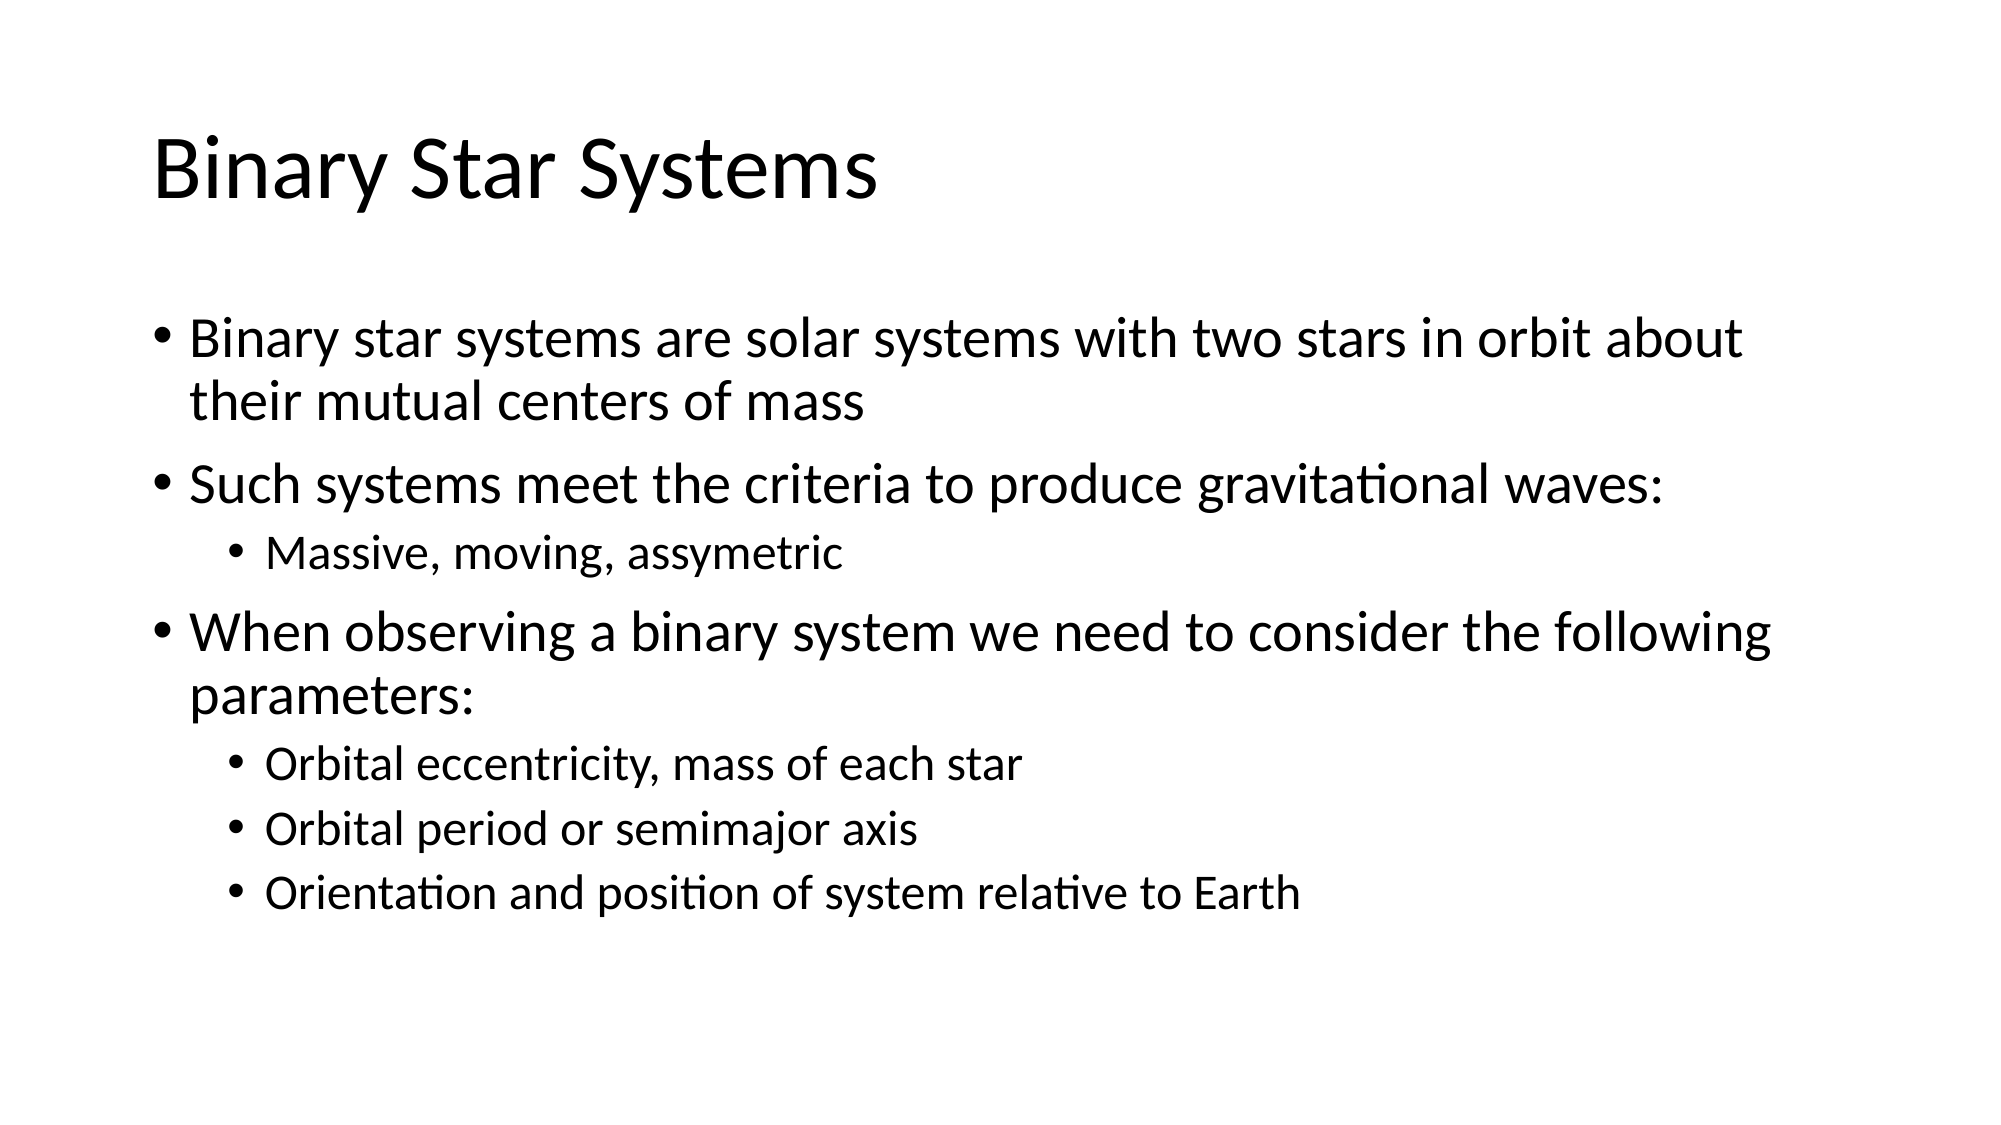

# Binary Star Systems
Binary star systems are solar systems with two stars in orbit about their mutual centers of mass
Such systems meet the criteria to produce gravitational waves:
Massive, moving, assymetric
When observing a binary system we need to consider the following parameters:
Orbital eccentricity, mass of each star
Orbital period or semimajor axis
Orientation and position of system relative to Earth